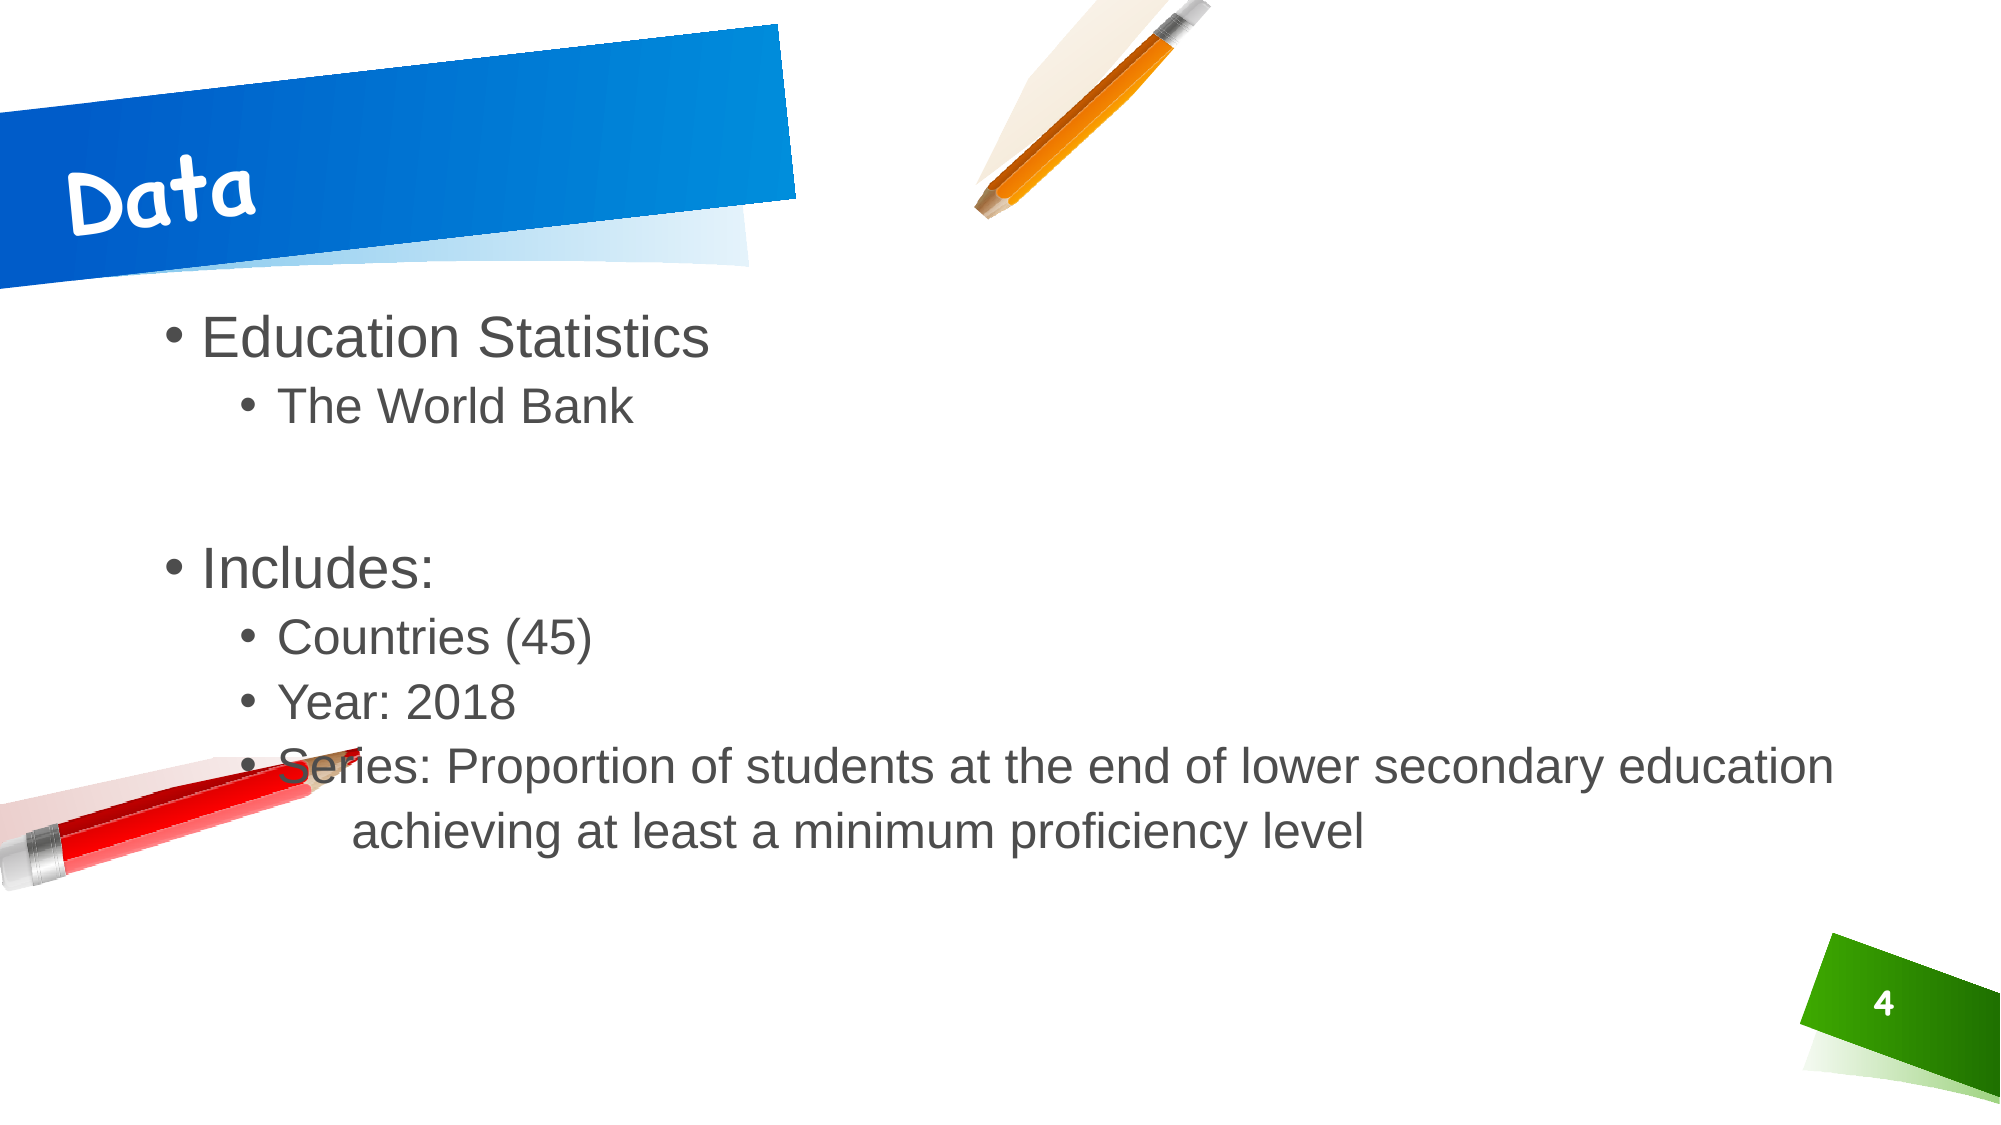

# Data
Education Statistics
The World Bank

Includes:
Countries (45)
Year: 2018
Series: Proportion of students at the end of lower secondary education
        achieving at least a minimum proficiency level
4